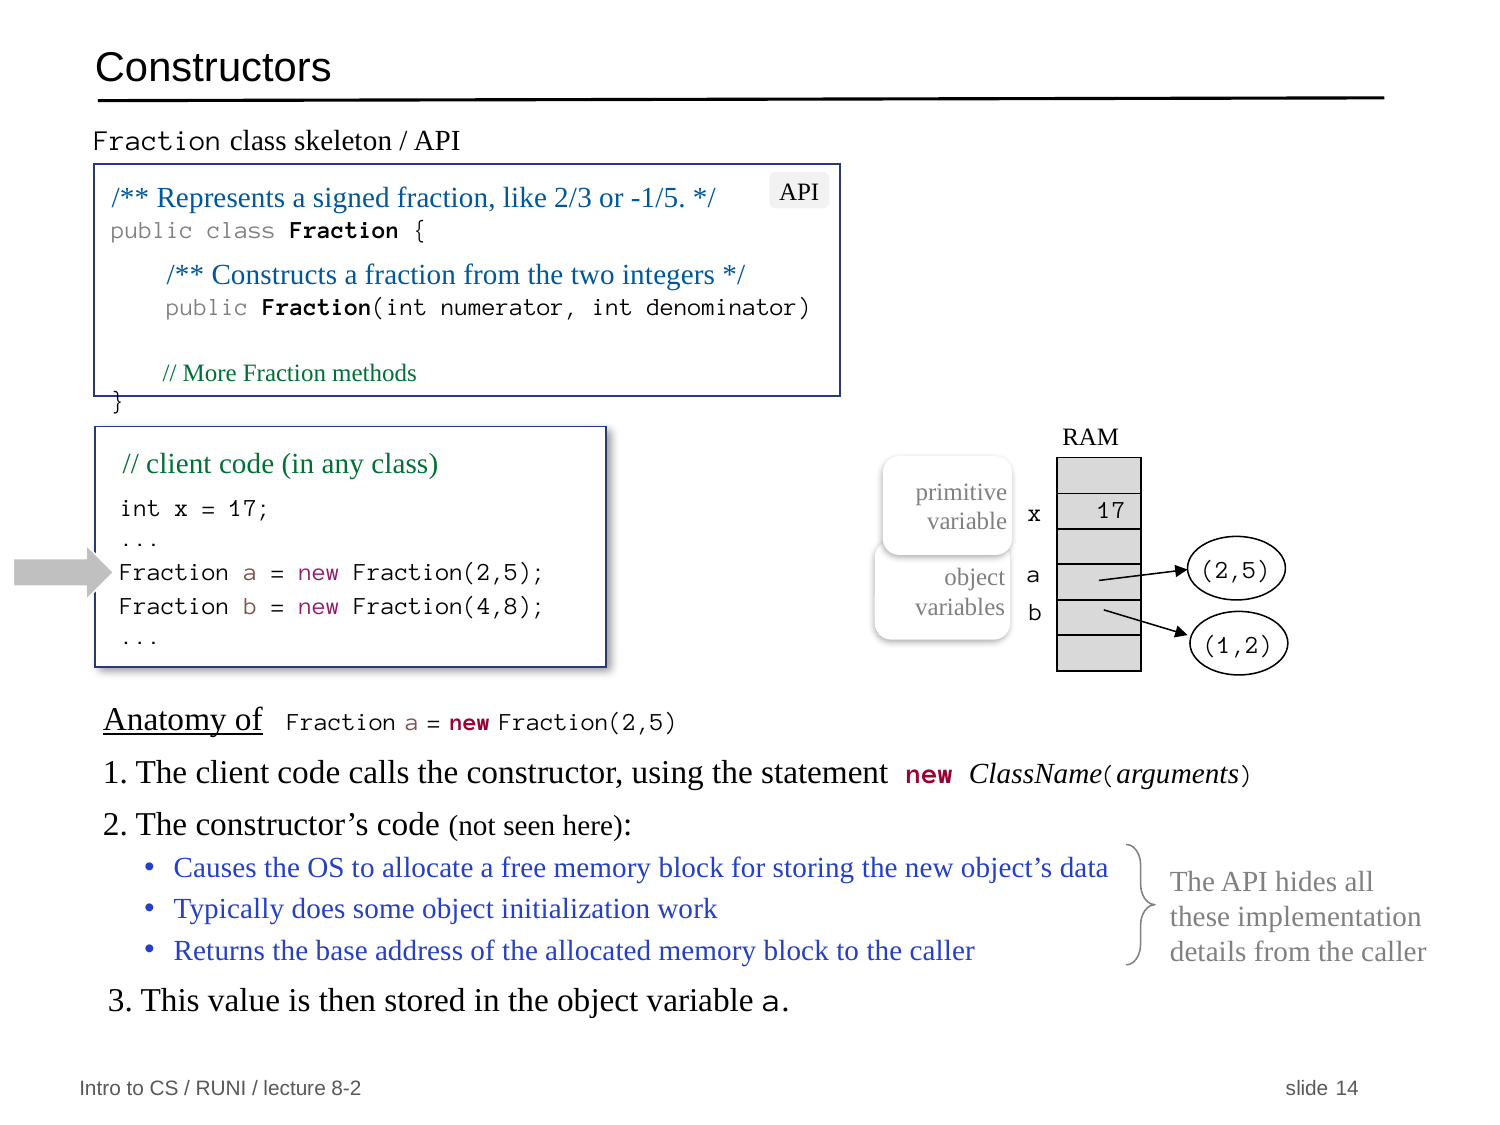

# Constructors
Fraction class skeleton / API
/** Represents a signed fraction, like 2/3 or -1/5. */
public class Fraction {
    /** Constructs a fraction from the two integers */
    public Fraction(int numerator, int denominator)
       // More Fraction methods
}
API
RAM

x
17

(2,5)

(1,2)
a

b

 // client code (in any class)
 int x = 17;
 ...
 Fraction a = new Fraction(2,5);
 Fraction b = new Fraction(4,8);
 ...

primitive variable
object variables

Anatomy of   Fraction a = new Fraction(2,5)
1. The client code calls the constructor, using the statement  new  ClassName(arguments)
2. The constructor’s code (not seen here):
Causes the OS to allocate a free memory block for storing the new object’s data
Typically does some object initialization work
Returns the base address of the allocated memory block to the caller
3. This value is then stored in the object variable a.

The API hides all these implementation details from the caller